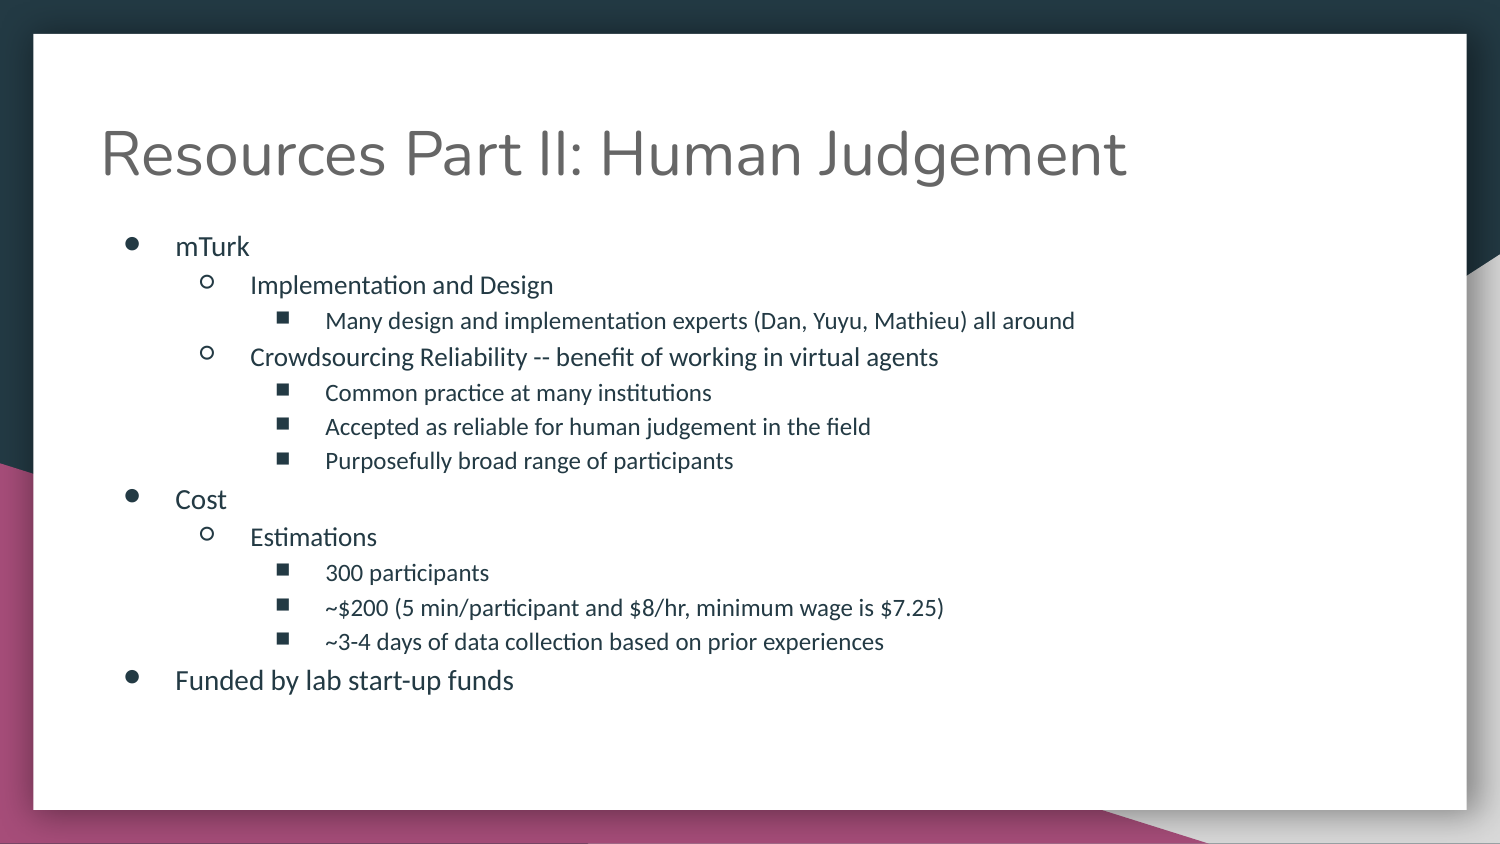

# Resources Part II: Human Judgement

mTurk
Implementation and Design
Many design and implementation experts (Dan, Yuyu, Mathieu) all around
Crowdsourcing Reliability -- benefit of working in virtual agents
Common practice at many institutions
Accepted as reliable for human judgement in the field
Purposefully broad range of participants
Cost
Estimations
300 participants
~$200 (5 min/participant and $8/hr, minimum wage is $7.25)
~3-4 days of data collection based on prior experiences
Funded by lab start-up funds